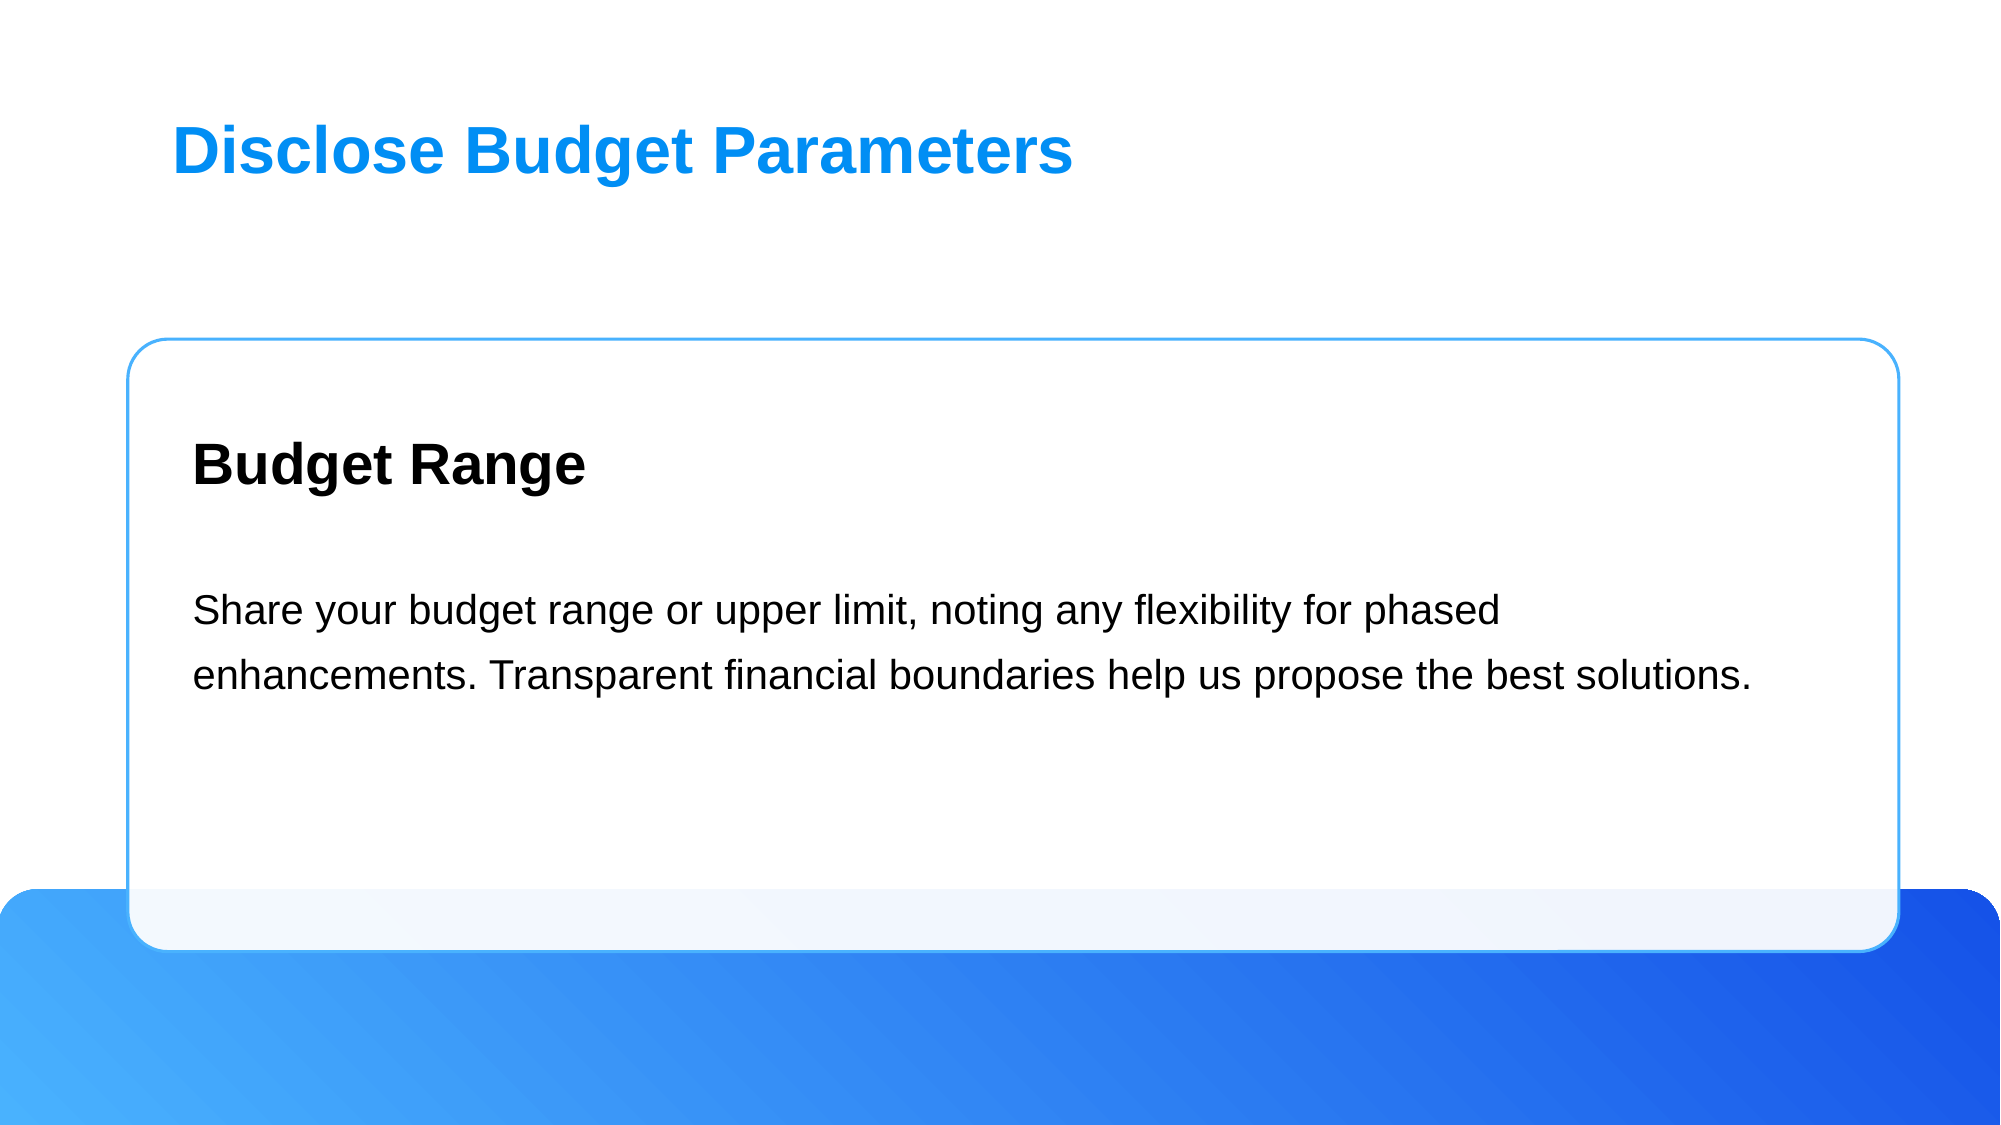

Disclose Budget Parameters

Budget Range
Share your budget range or upper limit, noting any flexibility for phased enhancements. Transparent financial boundaries help us propose the best solutions.